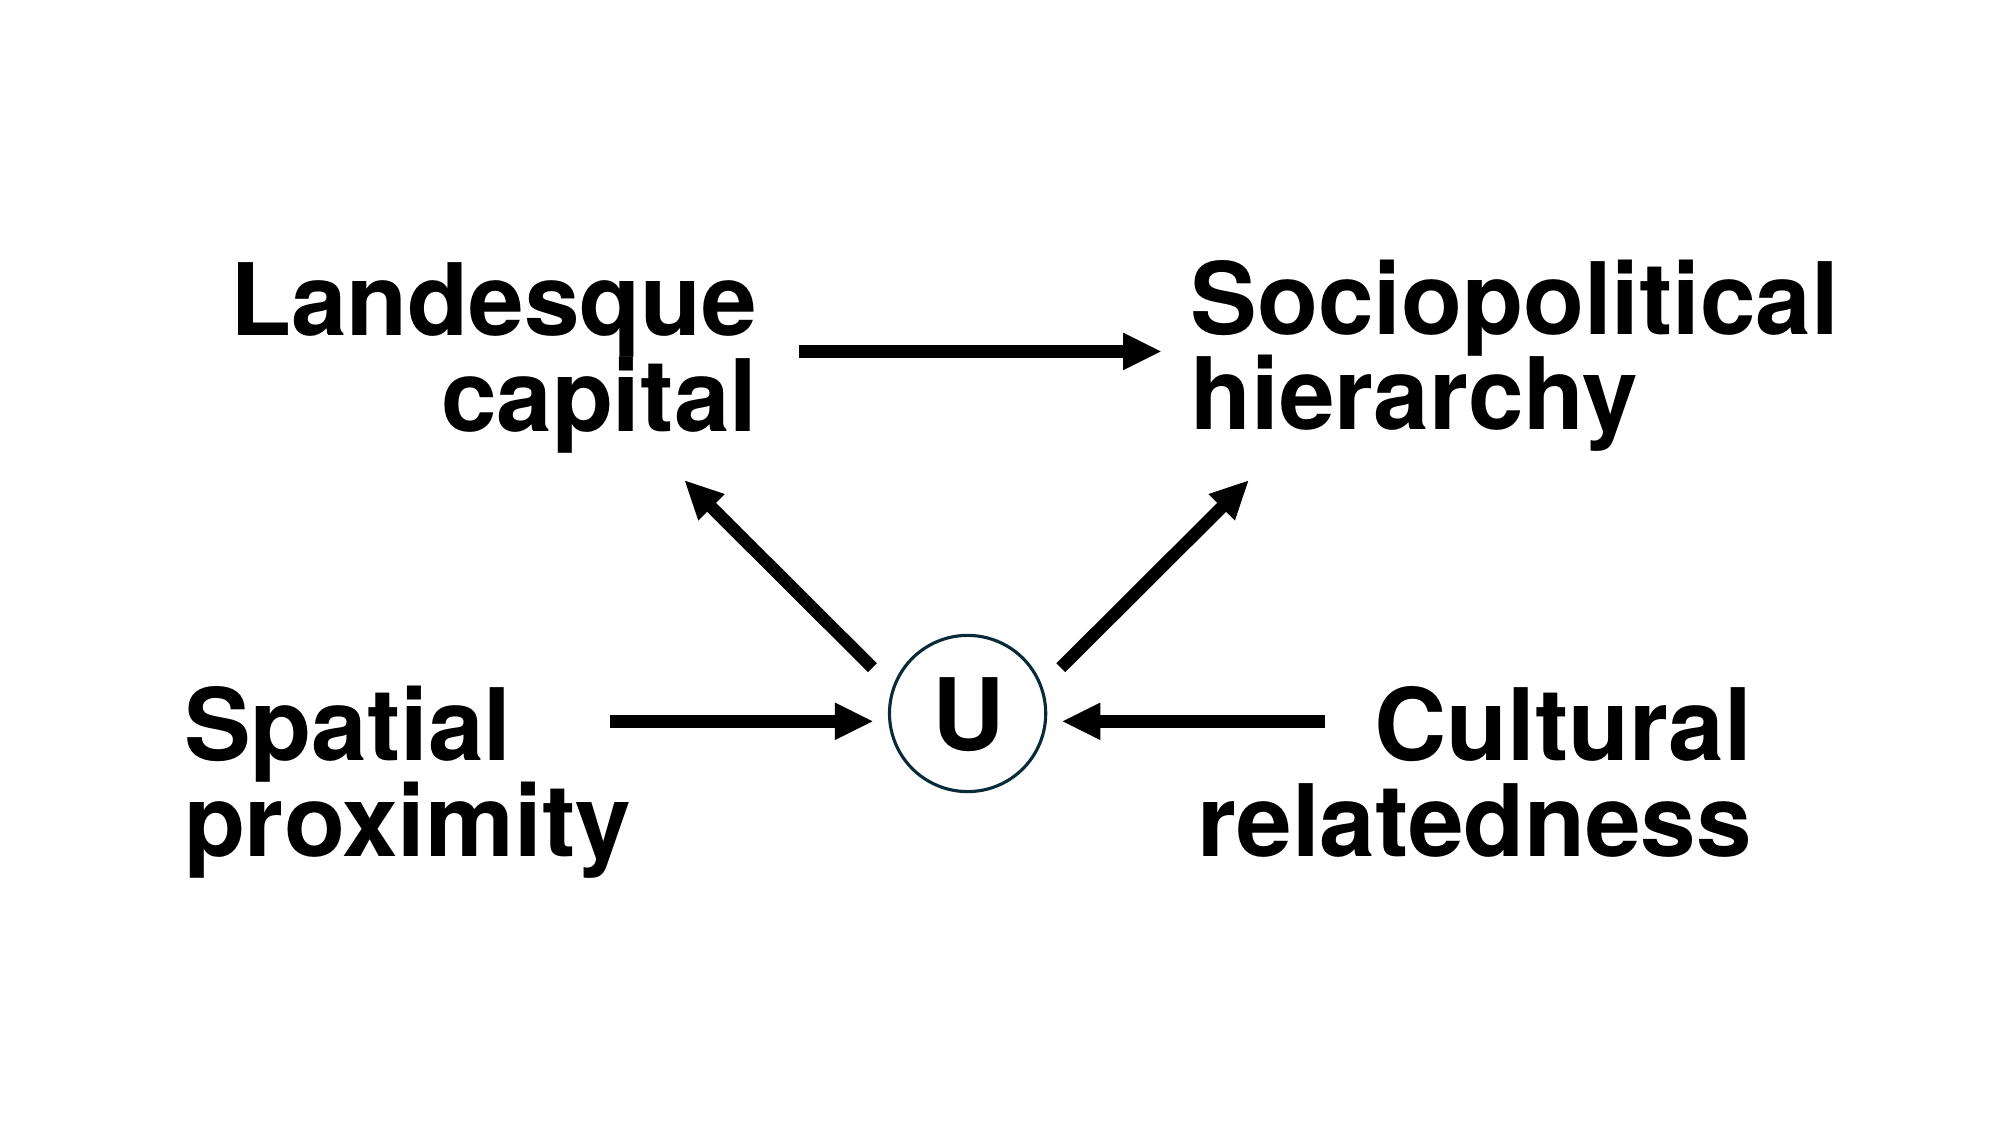

Sociopolitical hierarchy
Landesque capital

U
Spatial proximity
Cultural relatedness